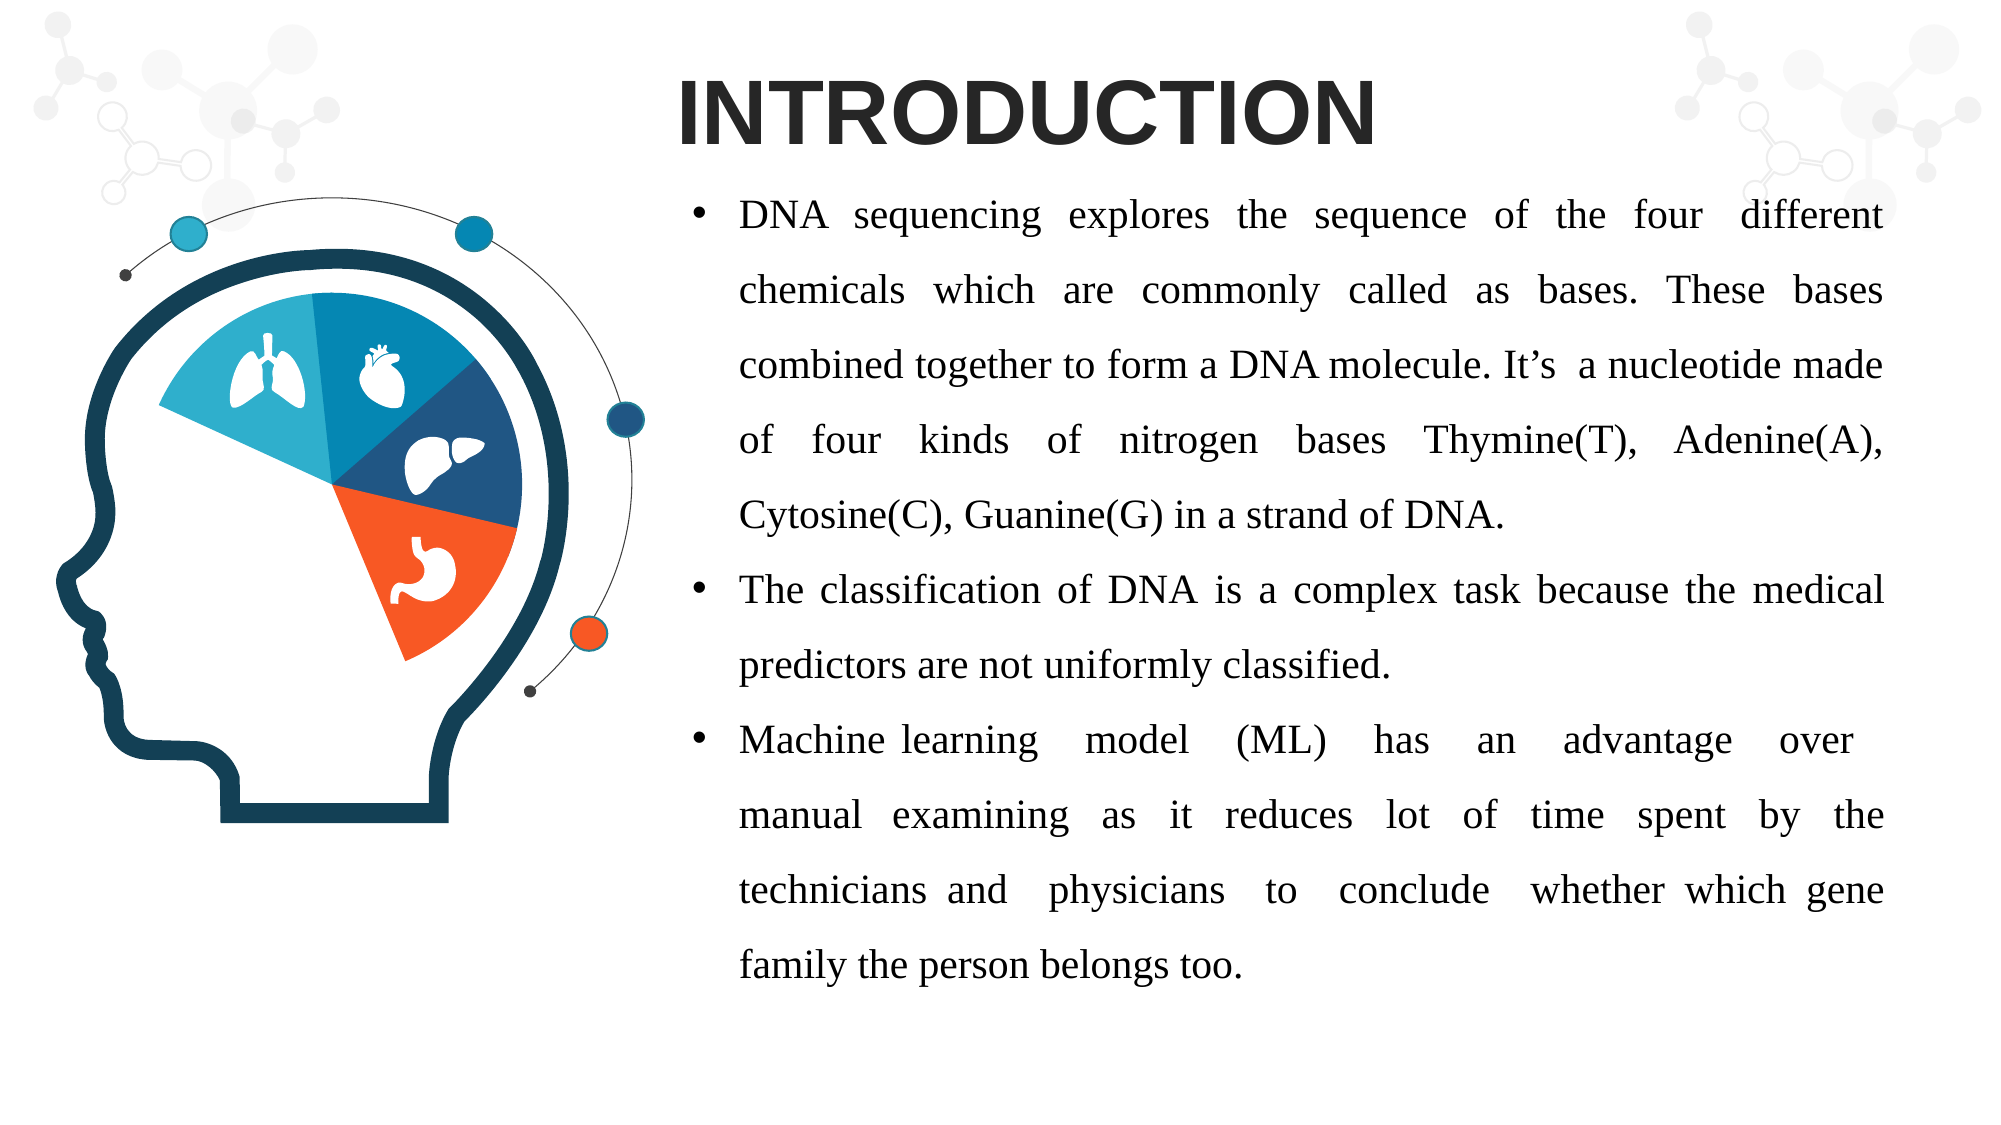

INTRODUCTION
DNA sequencing explores the sequence of the four  different chemicals which are commonly called as bases. These bases combined together to form a DNA molecule. It’s  a nucleotide made of four kinds of nitrogen bases Thymine(T), Adenine(A), Cytosine(C), Guanine(G) in a strand of DNA.
The classification of DNA is a complex task because the medical predictors are not uniformly classified.
Machine learning   model   (ML)   has   an   advantage   over   manual examining as it reduces lot of time spent by the technicians and  physicians  to  conclude  whether which gene family the person belongs too.